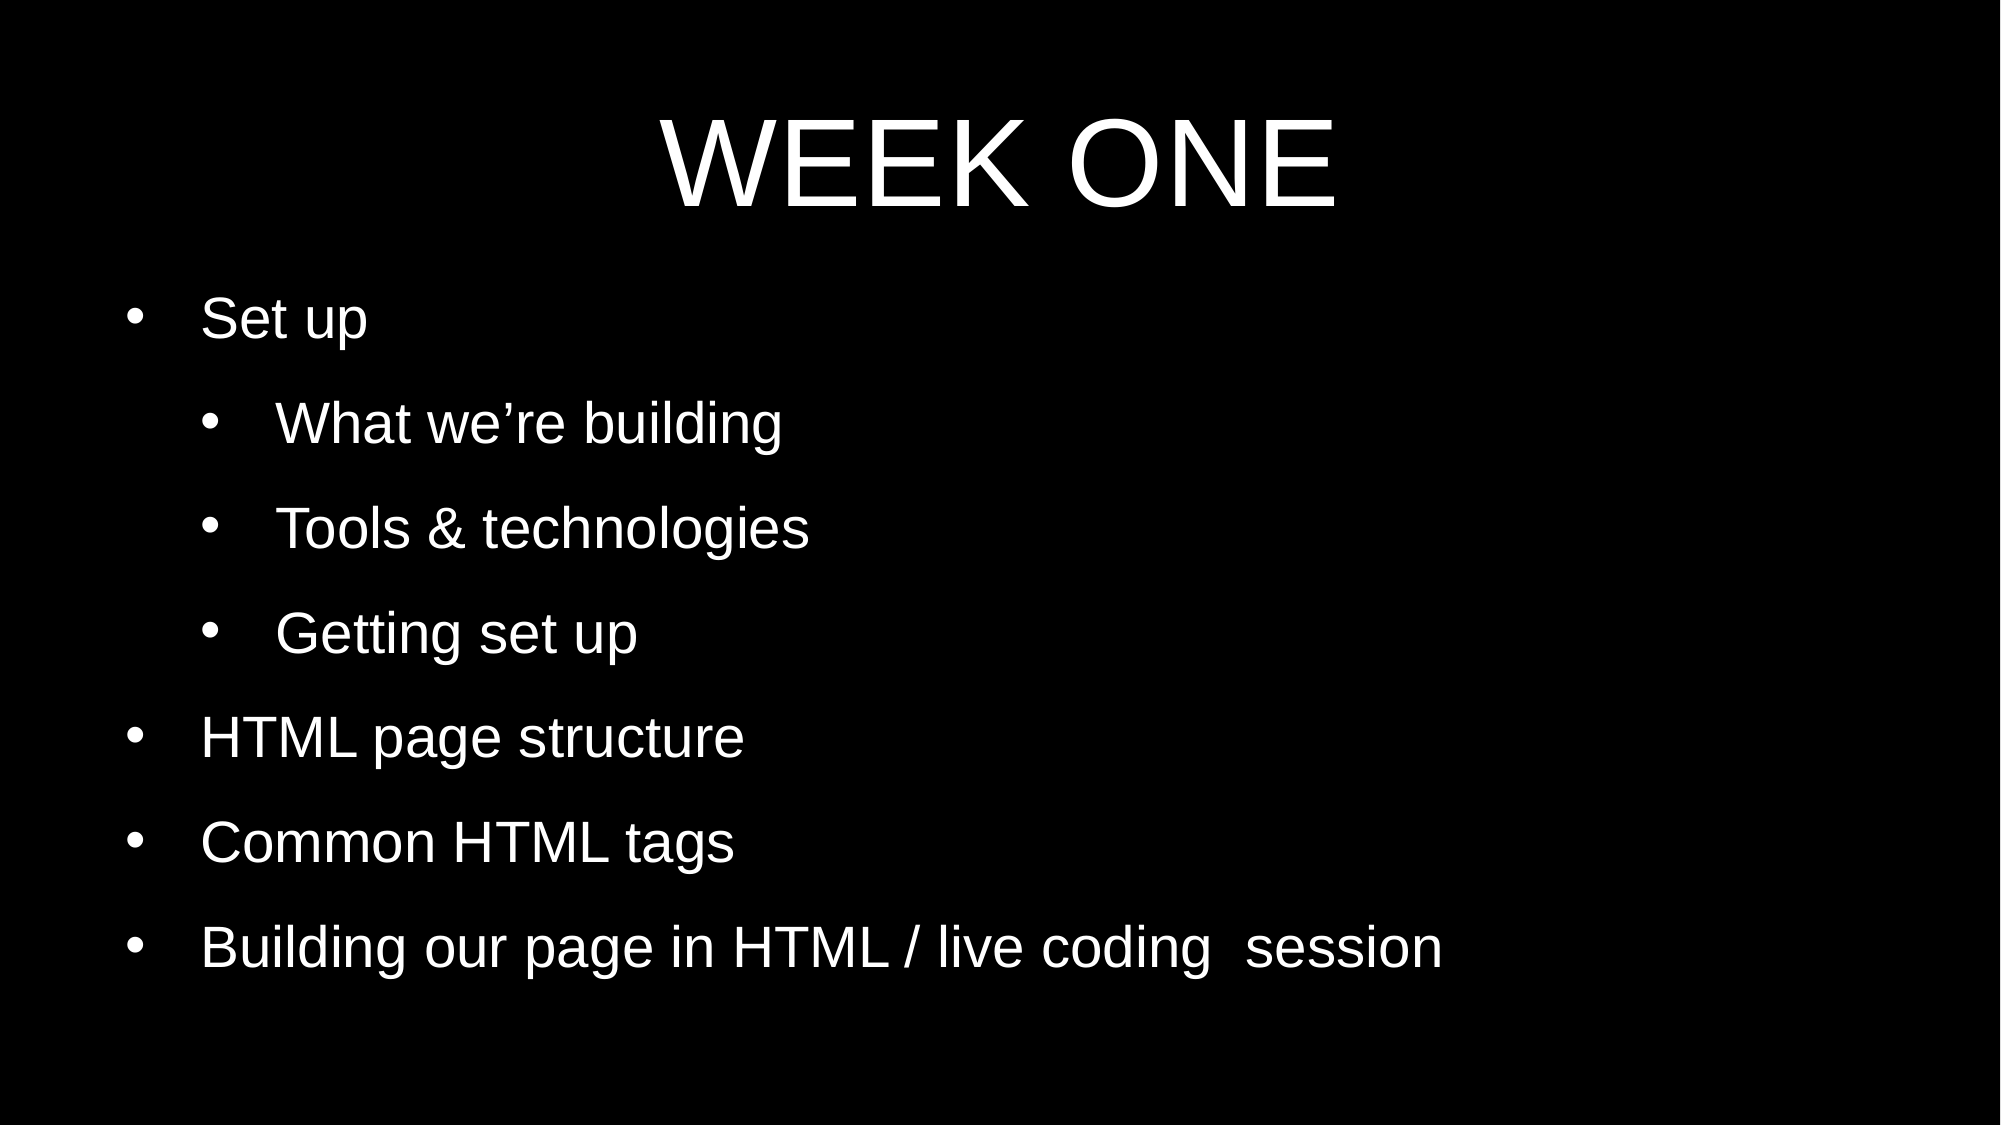

# Week One
Set up
What we’re building
Tools & technologies
Getting set up
HTML page structure
Common HTML tags
Building our page in HTML / live coding  session